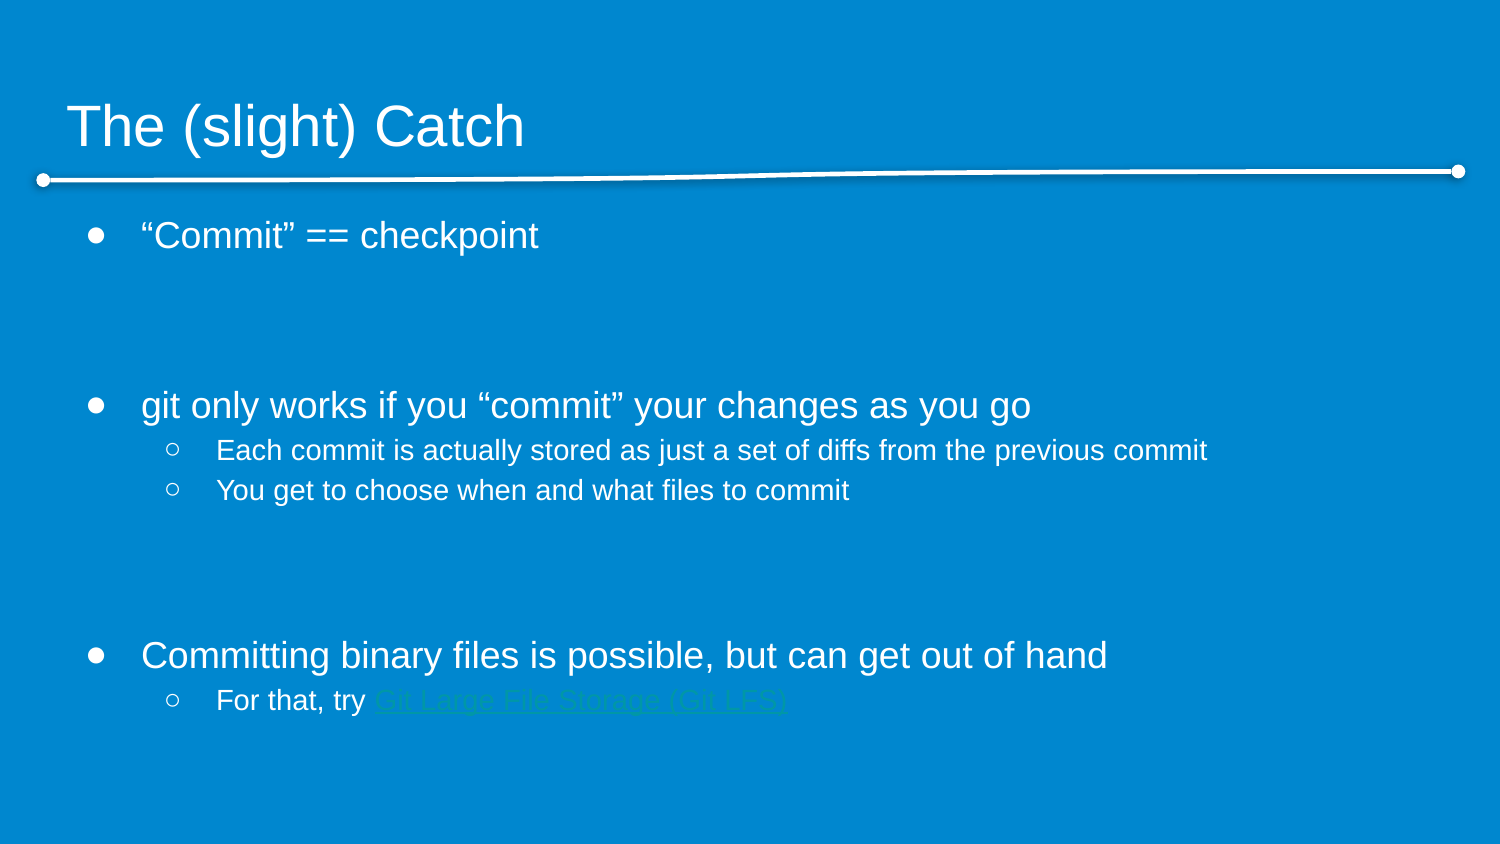

# The (slight) Catch
“Commit” == checkpoint

git only works if you “commit” your changes as you go
Each commit is actually stored as just a set of diffs from the previous commit
You get to choose when and what files to commit

Committing binary files is possible, but can get out of hand
For that, try Git Large File Storage (Git LFS)